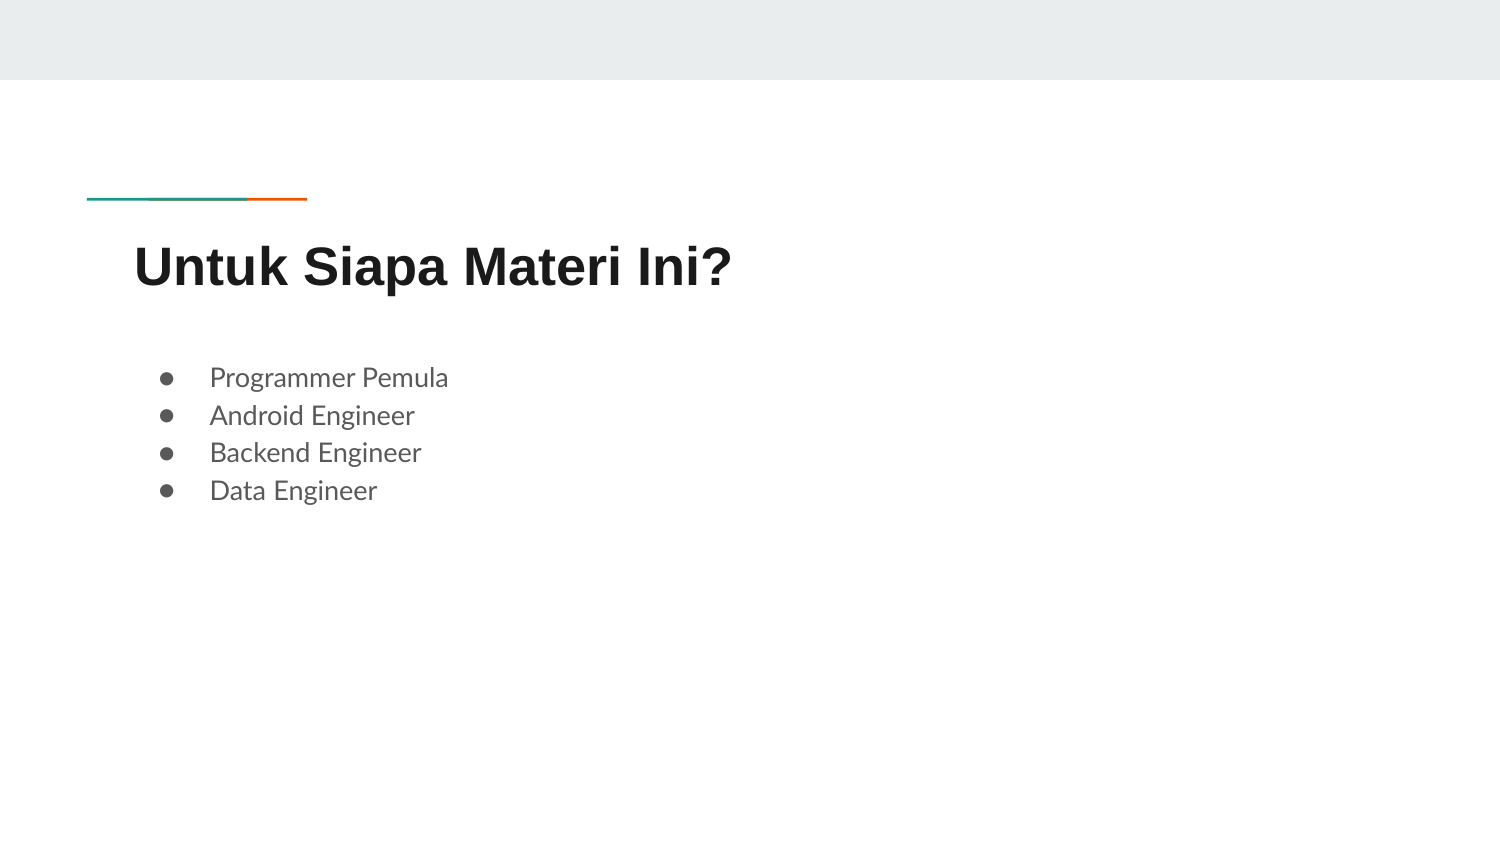

# Untuk Siapa Materi Ini?
Programmer Pemula
Android Engineer
Backend Engineer
Data Engineer